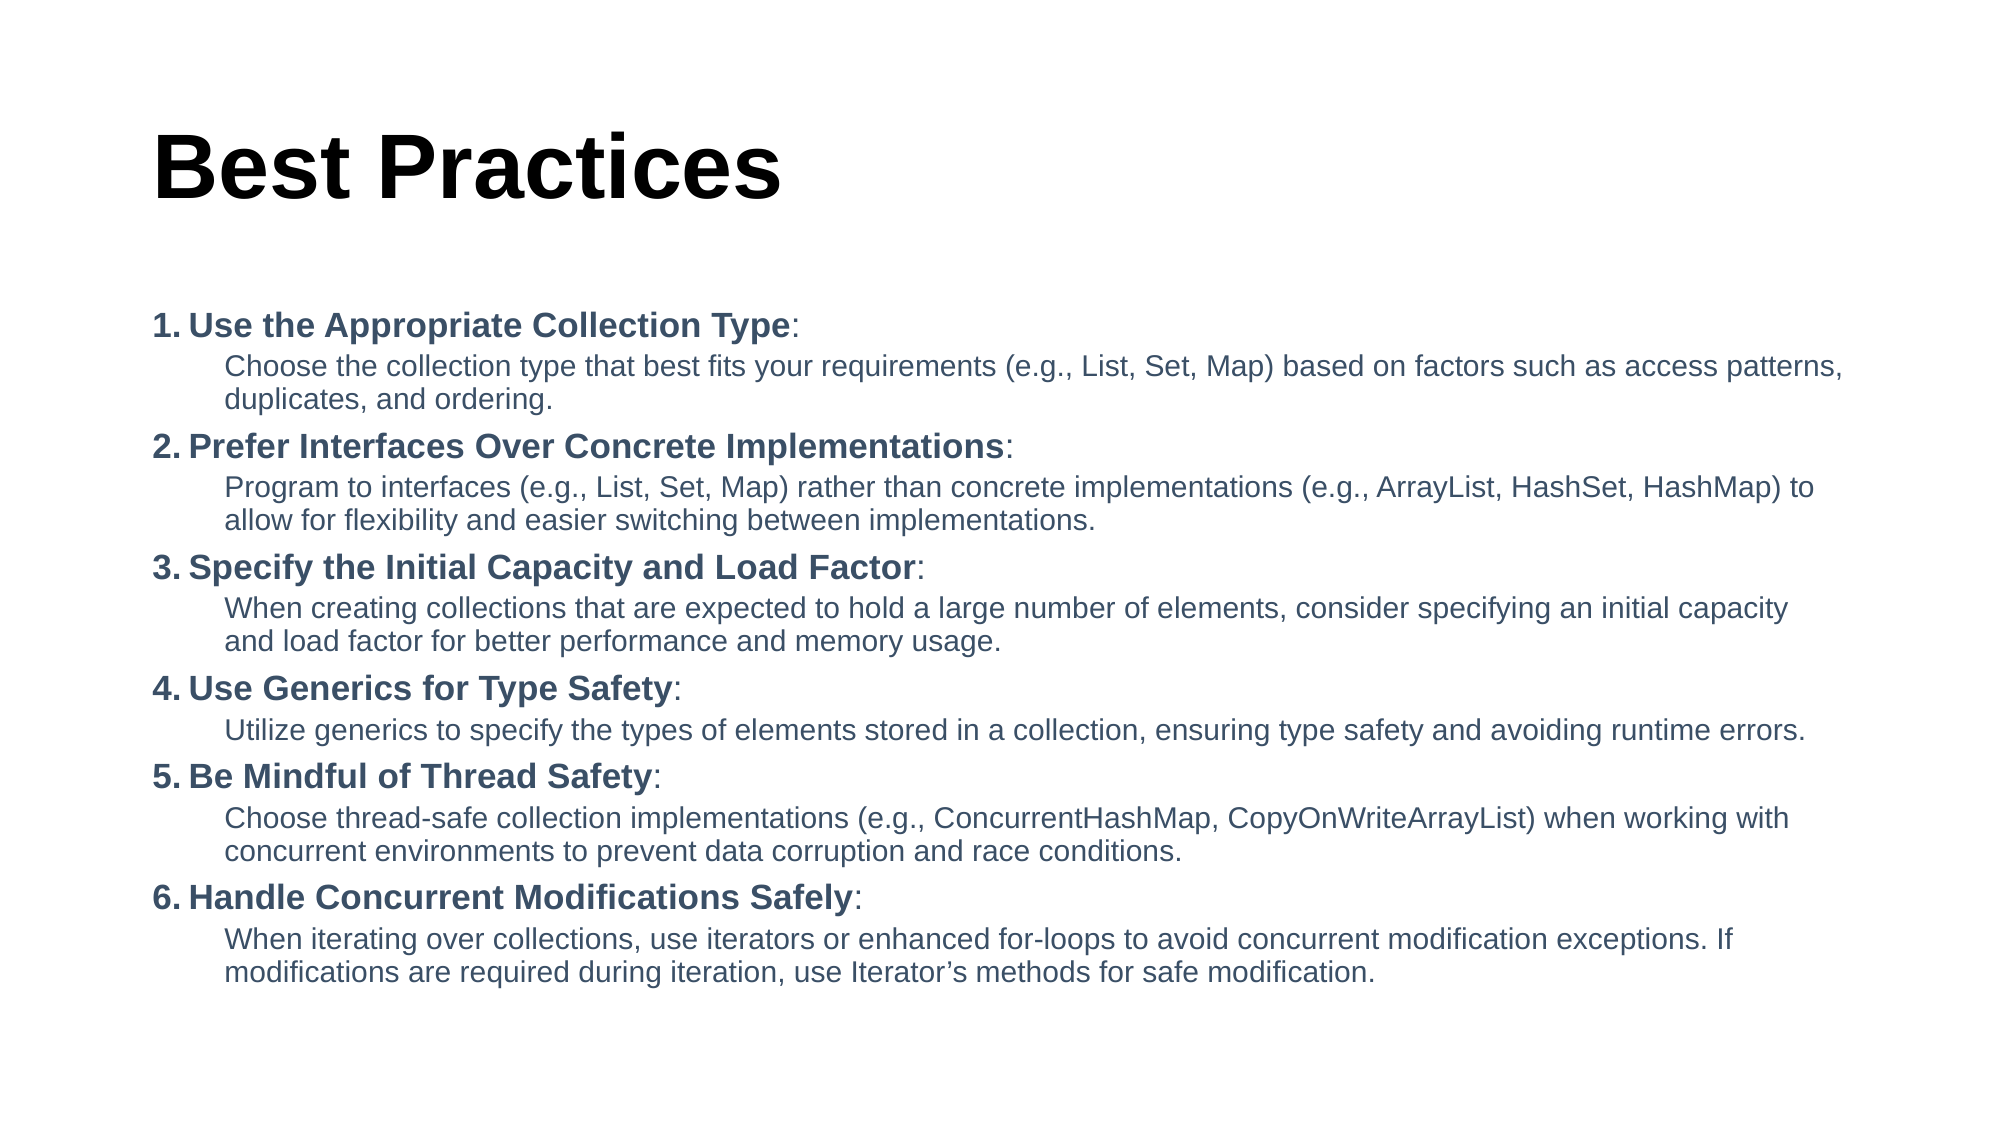

# Best Practices
Use the Appropriate Collection Type:
Choose the collection type that best fits your requirements (e.g., List, Set, Map) based on factors such as access patterns, duplicates, and ordering.
Prefer Interfaces Over Concrete Implementations:
Program to interfaces (e.g., List, Set, Map) rather than concrete implementations (e.g., ArrayList, HashSet, HashMap) to allow for flexibility and easier switching between implementations.
Specify the Initial Capacity and Load Factor:
When creating collections that are expected to hold a large number of elements, consider specifying an initial capacity and load factor for better performance and memory usage.
Use Generics for Type Safety:
Utilize generics to specify the types of elements stored in a collection, ensuring type safety and avoiding runtime errors.
Be Mindful of Thread Safety:
Choose thread-safe collection implementations (e.g., ConcurrentHashMap, CopyOnWriteArrayList) when working with concurrent environments to prevent data corruption and race conditions.
Handle Concurrent Modifications Safely:
When iterating over collections, use iterators or enhanced for-loops to avoid concurrent modification exceptions. If modifications are required during iteration, use Iterator’s methods for safe modification.